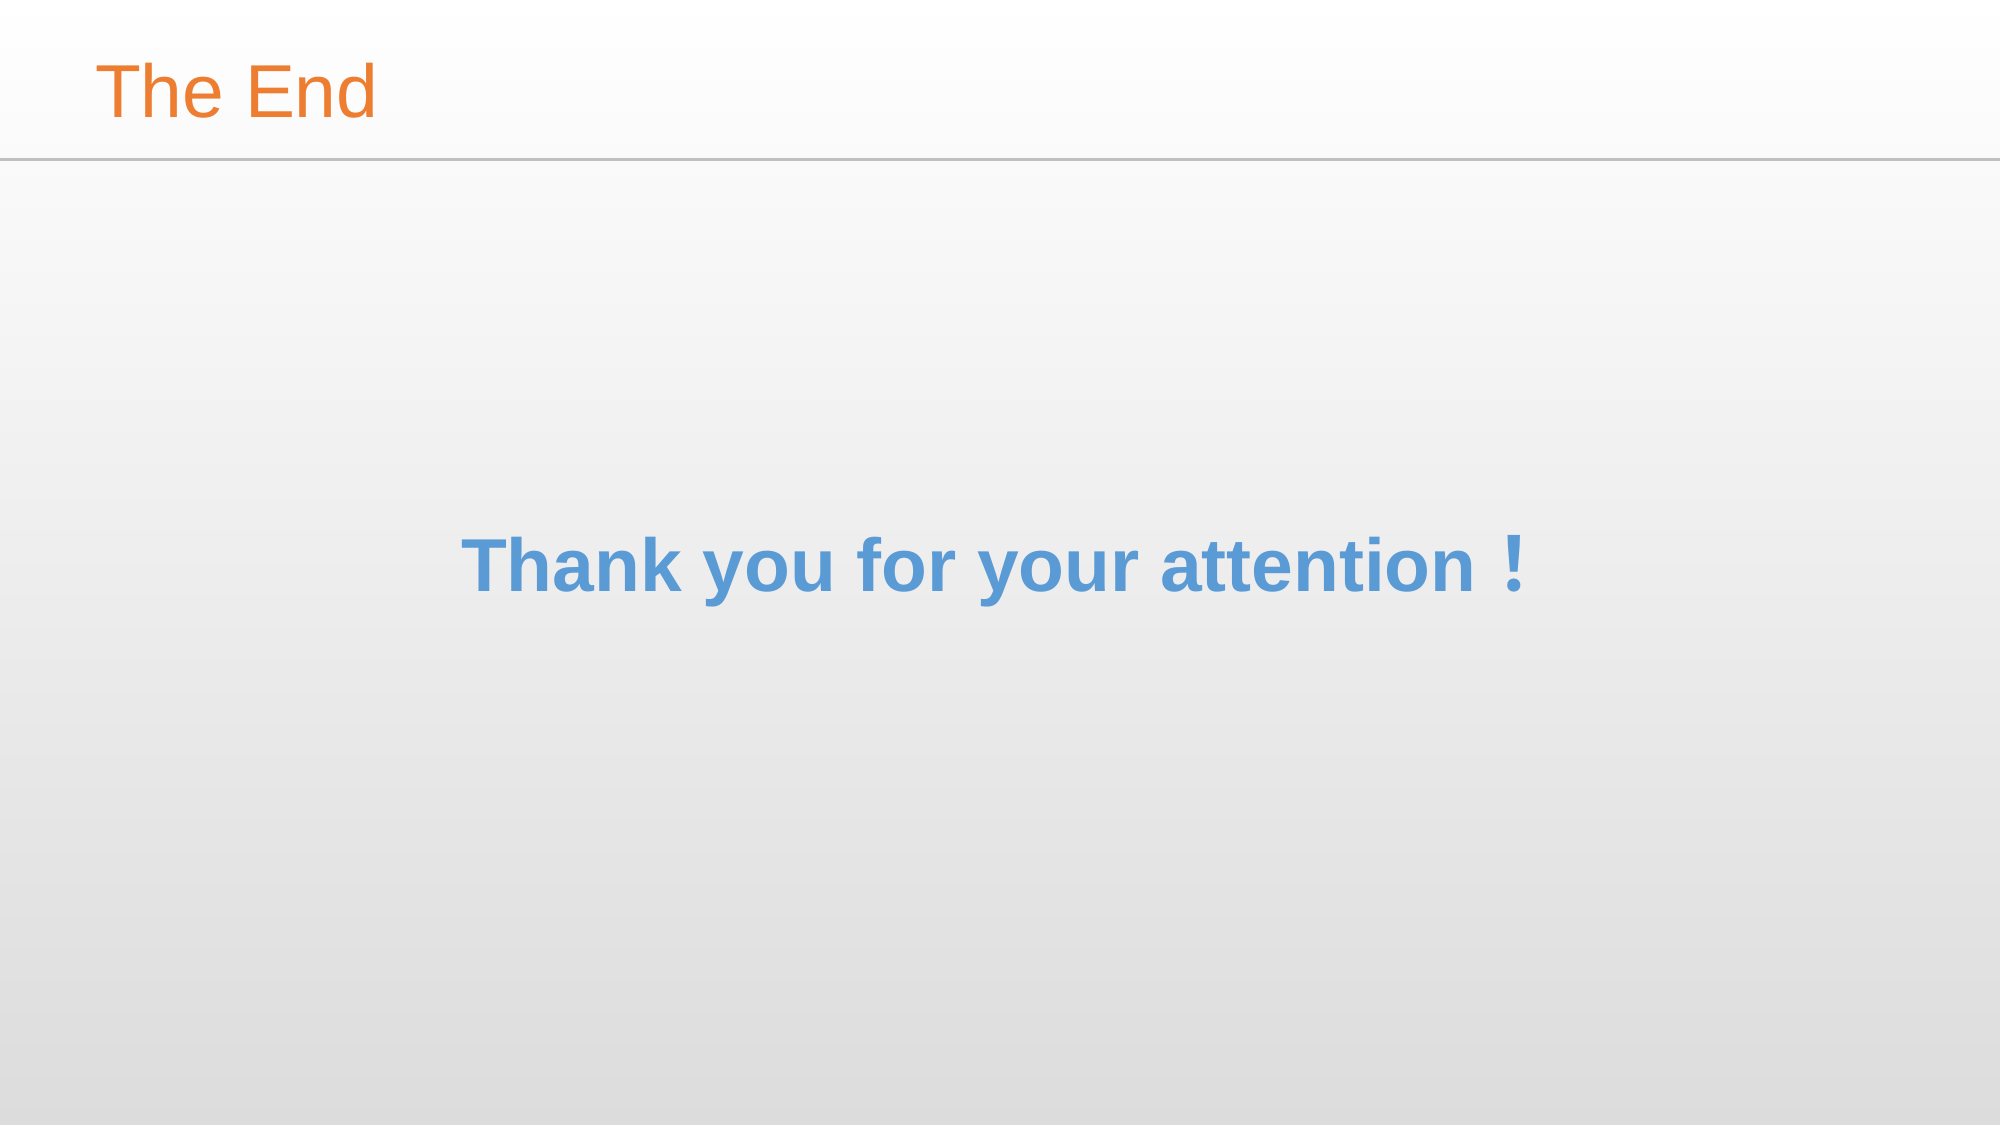

The End
Thank you for your attention！